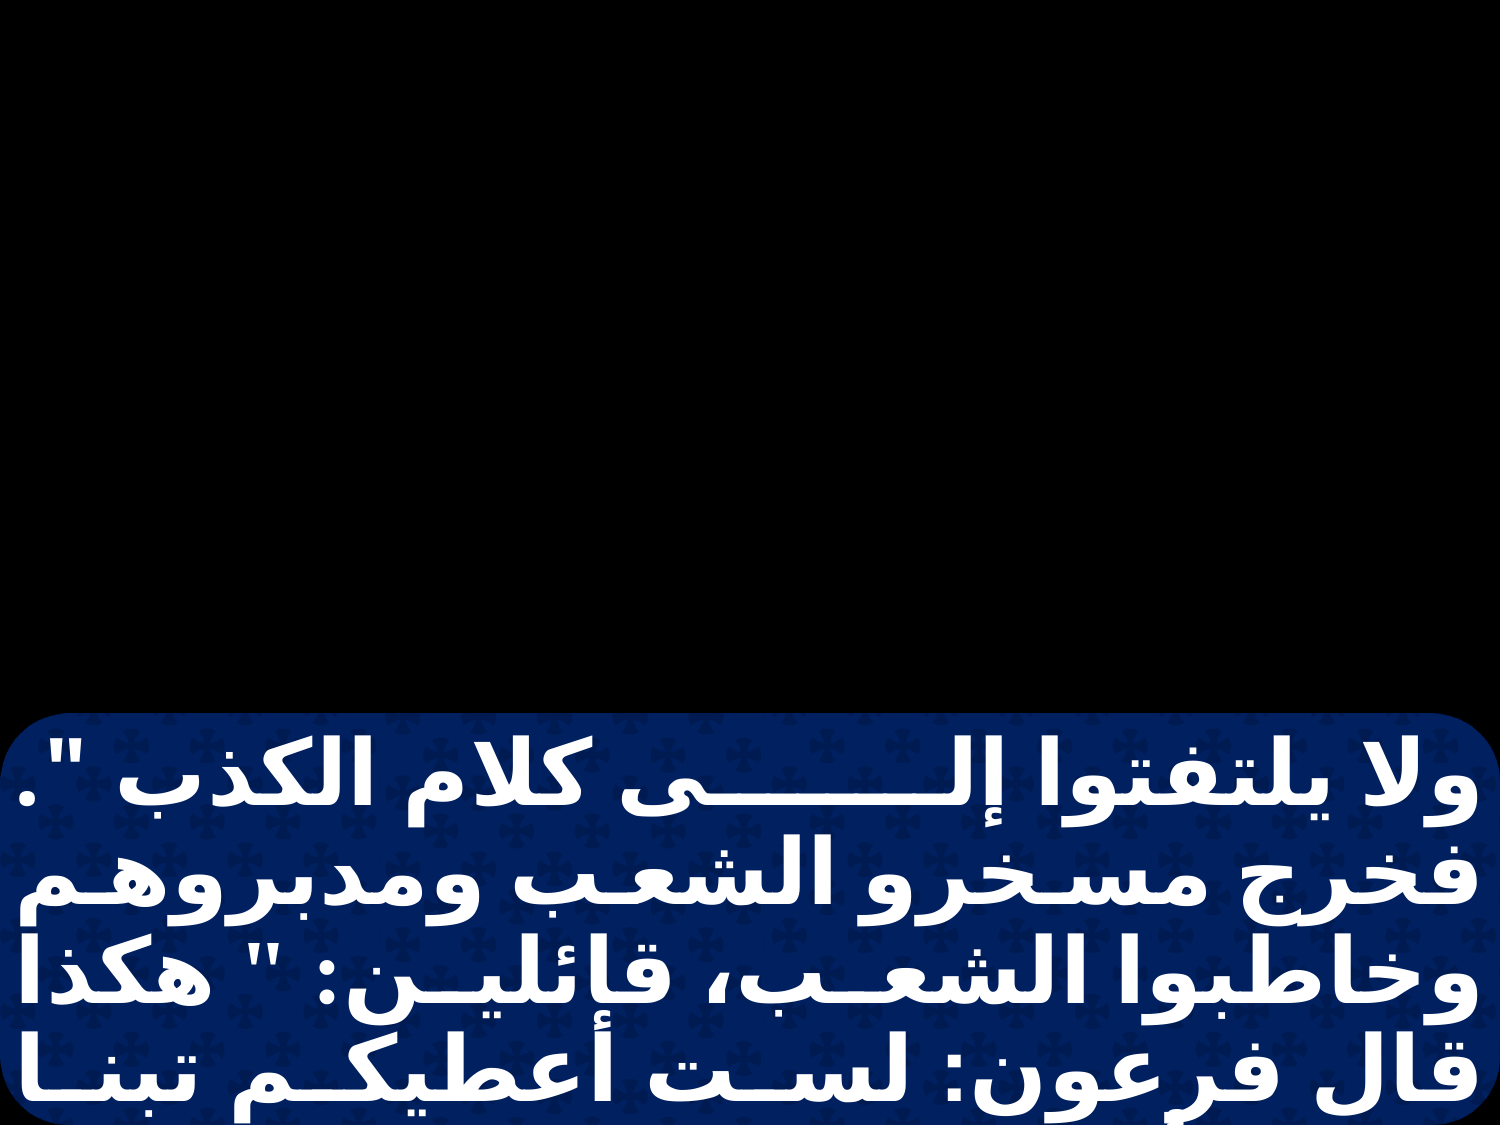

ولا يلتفتوا إلى كلام الكذب ". فخرج مسخرو الشعب ومدبروهم وخاطبوا الشعب، قائلين: " هكذا قال فرعون: لست أعطيكم تبنا امضوا أنتم واجمعوا  لكم تبنا من حيث تجدون إنه لا ينقص